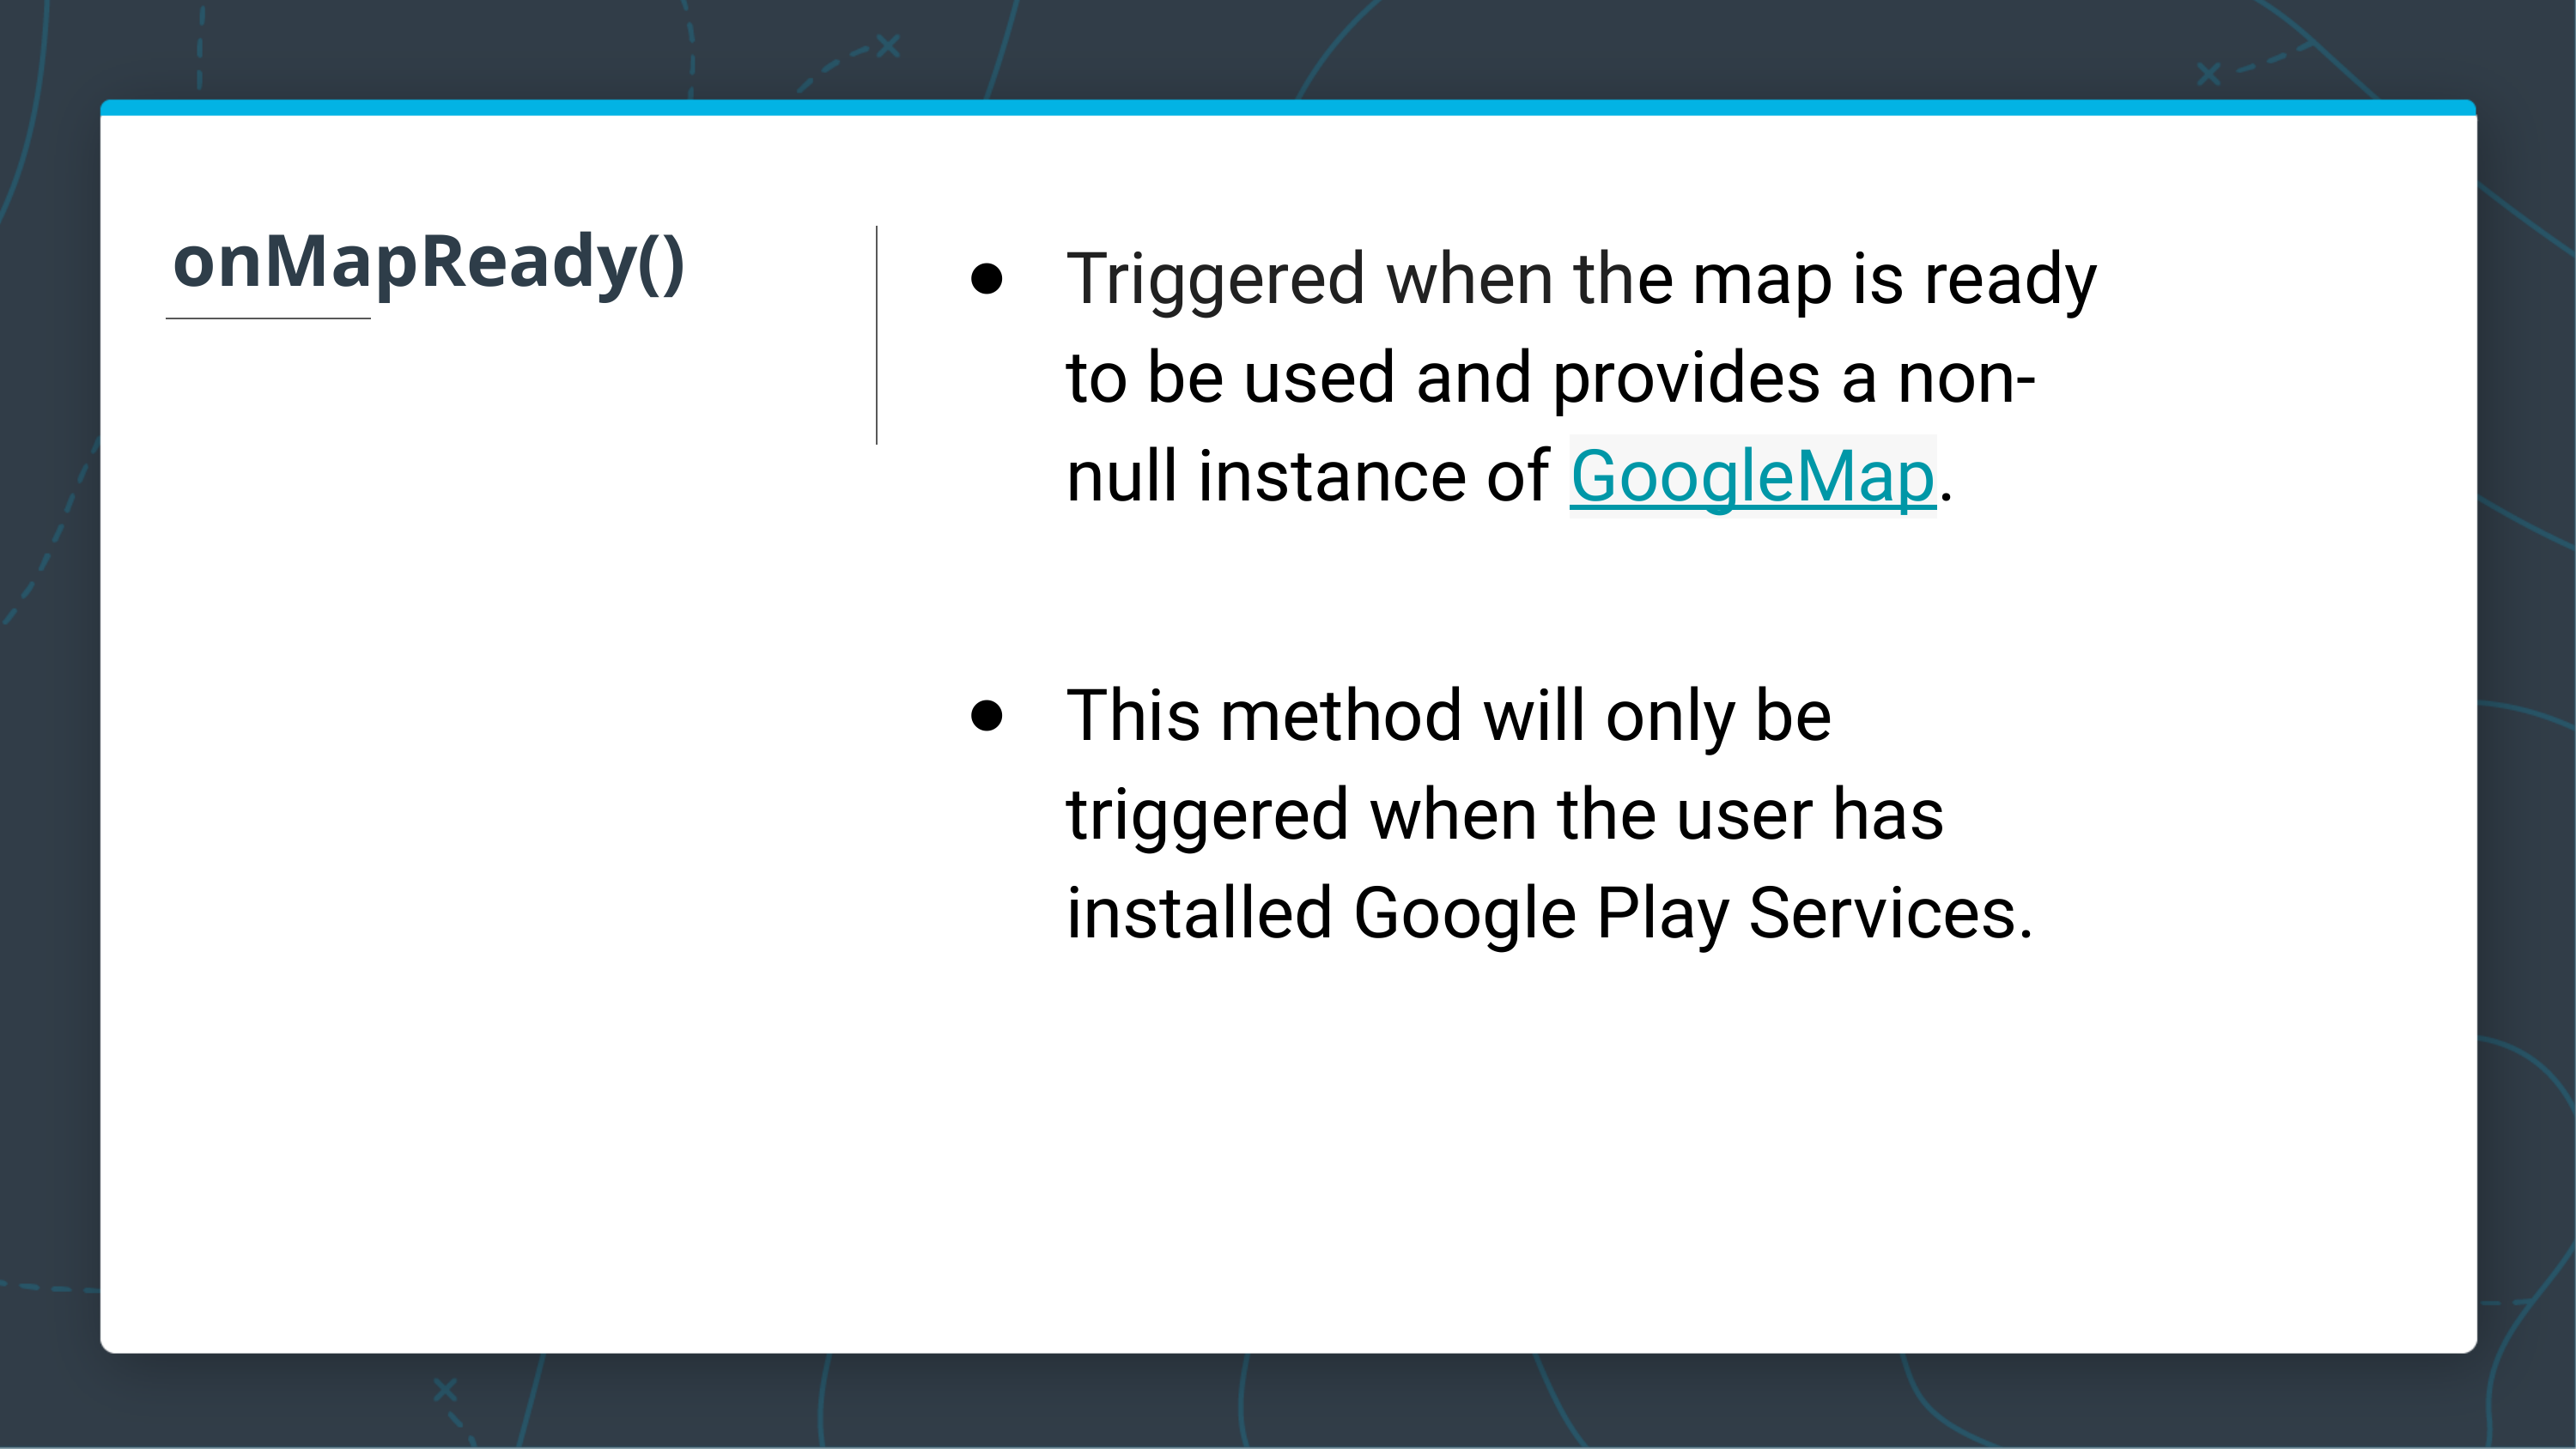

onMapReady()
Triggered when the map is ready to be used and provides a non-null instance of GoogleMap.

This method will only be triggered when the user has installed Google Play Services.